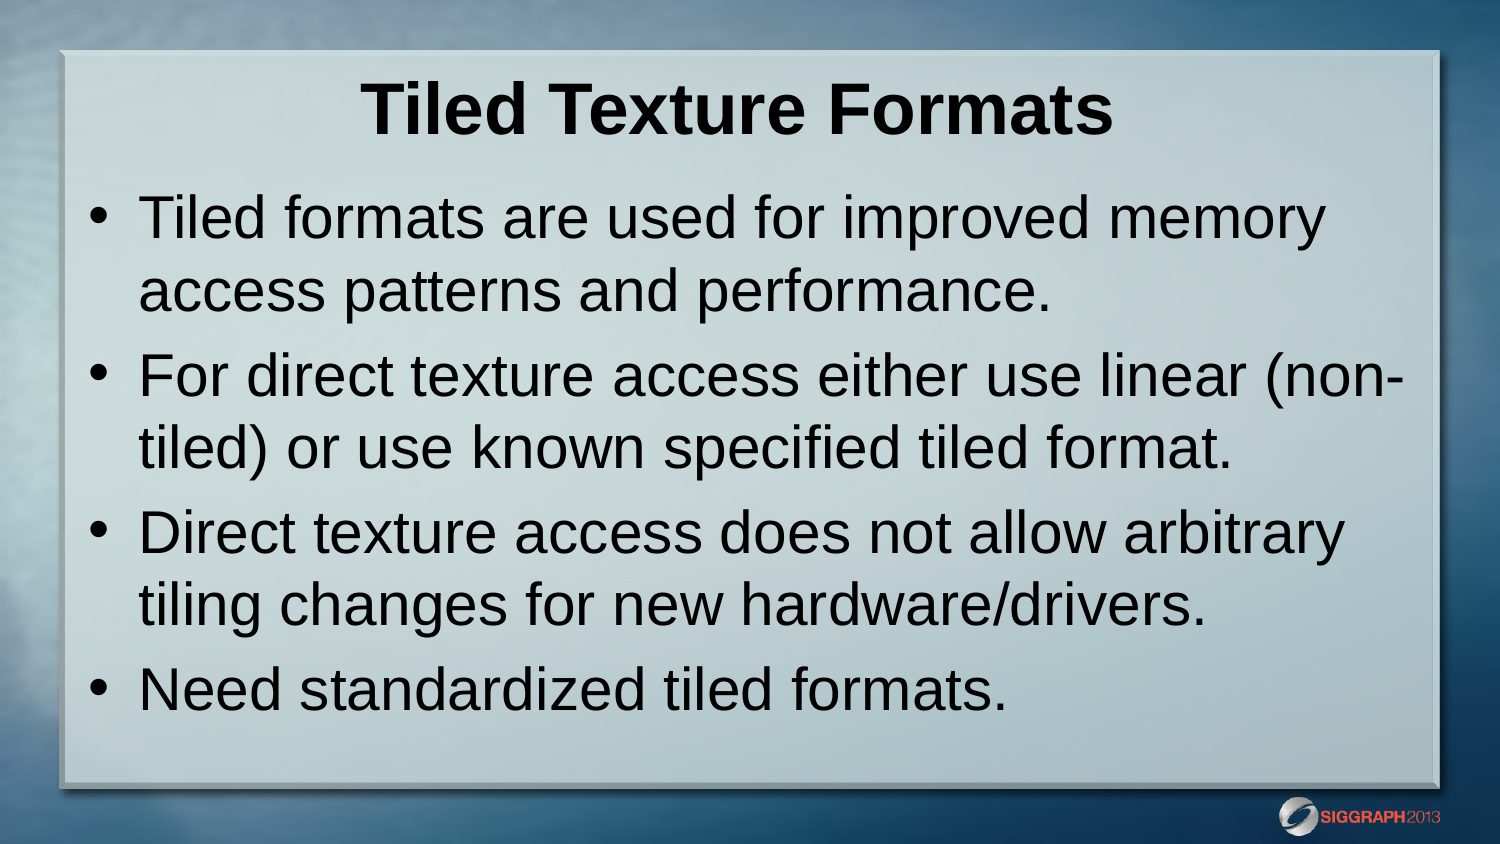

# Tiled Texture Formats
Tiled formats are used for improved memory access patterns and performance.
For direct texture access either use linear (non-tiled) or use known specified tiled format.
Direct texture access does not allow arbitrary tiling changes for new hardware/drivers.
Need standardized tiled formats.